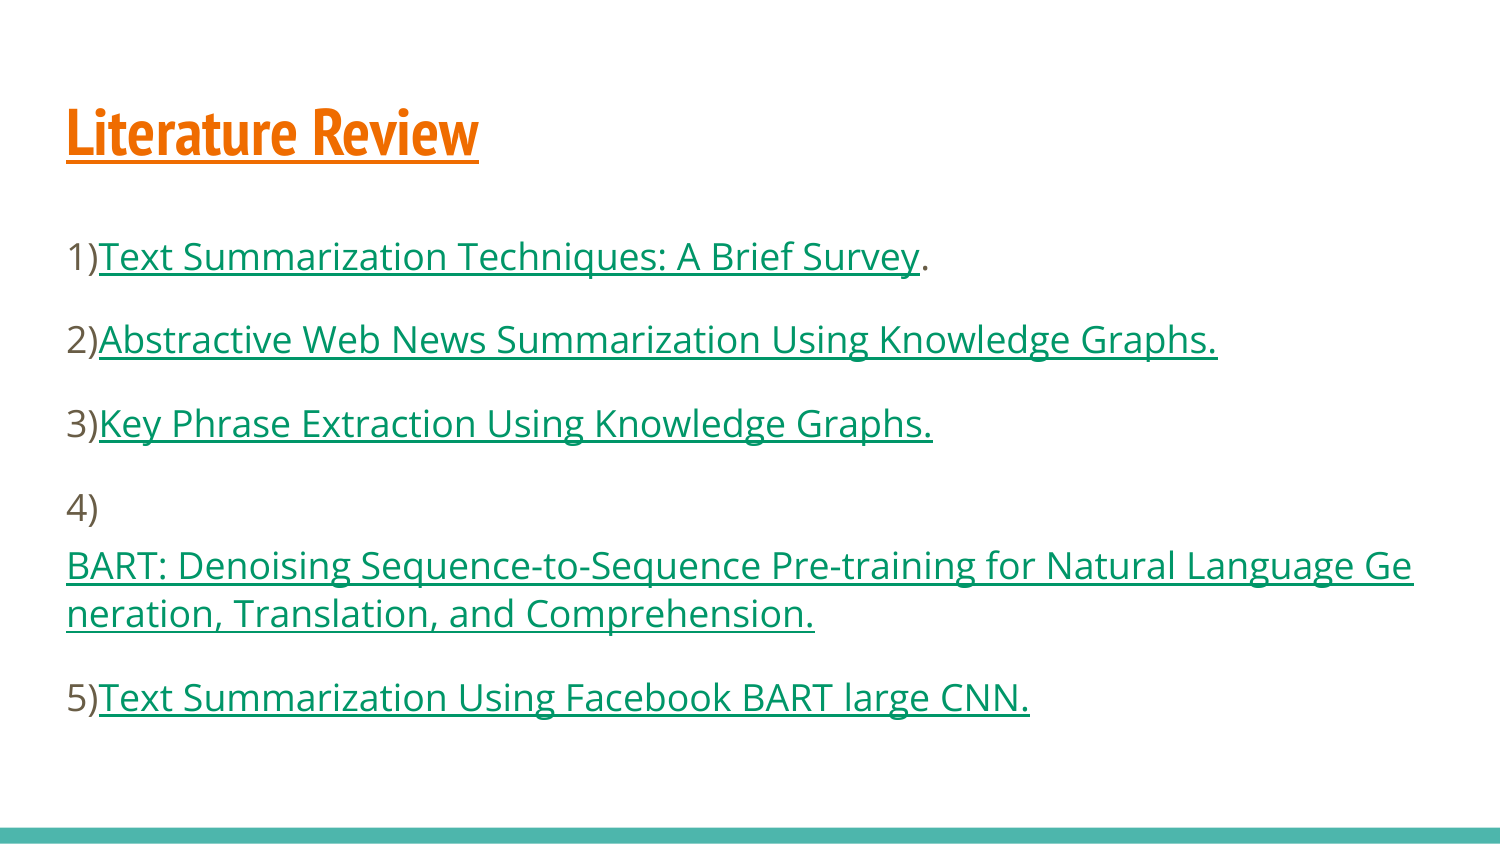

# Literature Review
1)Text Summarization Techniques: A Brief Survey.
2)Abstractive Web News Summarization Using Knowledge Graphs.
3)Key Phrase Extraction Using Knowledge Graphs.
4)BART: Denoising Sequence-to-Sequence Pre-training for Natural Language Generation, Translation, and Comprehension.
5)Text Summarization Using Facebook BART large CNN.